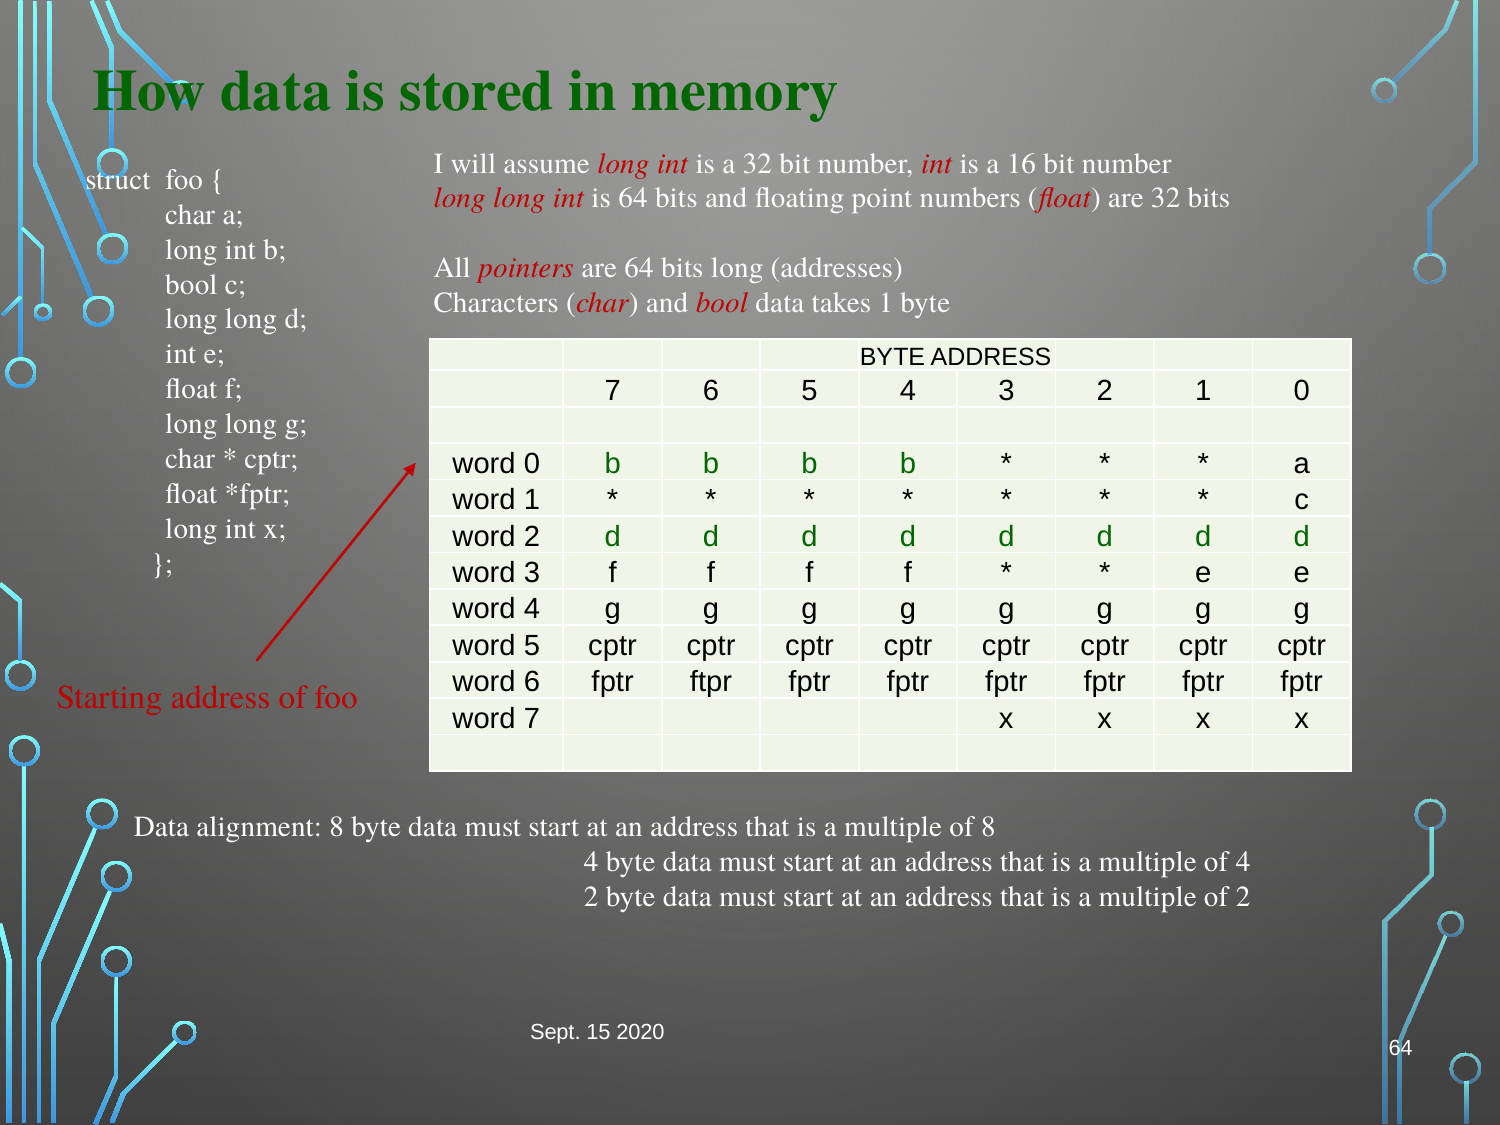

How data is stored in memory
I will assume long int is a 32 bit number, int is a 16 bit number
long long int is 64 bits and floating point numbers (float) are 32 bits

All pointers are 64 bits long (addresses)
Characters (char) and bool data takes 1 byte
 struct  foo {
            char a;
            long int b;
            bool c;
            long long d;
            int e;
            float f;
            long long g;
            char * cptr;
            float *fptr;
            long int x;
          };
|  |  |  |  | BYTE ADDRESS |  |  |  |  |
| --- | --- | --- | --- | --- | --- | --- | --- | --- |
|  | 7 | 6 | 5 | 4 | 3 | 2 | 1 | 0 |
|  |  |  |  |  |  |  |  |  |
| word 0 | b | b | b | b | \* | \* | \* | a |
| word 1 | \* | \* | \* | \* | \* | \* | \* | c |
| word 2 | d | d | d | d | d | d | d | d |
| word 3 | f | f | f | f | \* | \* | e | e |
| word 4 | g | g | g | g | g | g | g | g |
| word 5 | cptr | cptr | cptr | cptr | cptr | cptr | cptr | cptr |
| word 6 | fptr | ftpr | fptr | fptr | fptr | fptr | fptr | fptr |
| word 7 |  |  |  |  | x | x | x | x |
|  |  |  |  |  |  |  |  |  |
Starting address of foo
Data alignment: 8 byte data must start at an address that is a multiple of 8
			4 byte data must start at an address that is a multiple of 4
			2 byte data must start at an address that is a multiple of 2
Sept. 15 2020
64